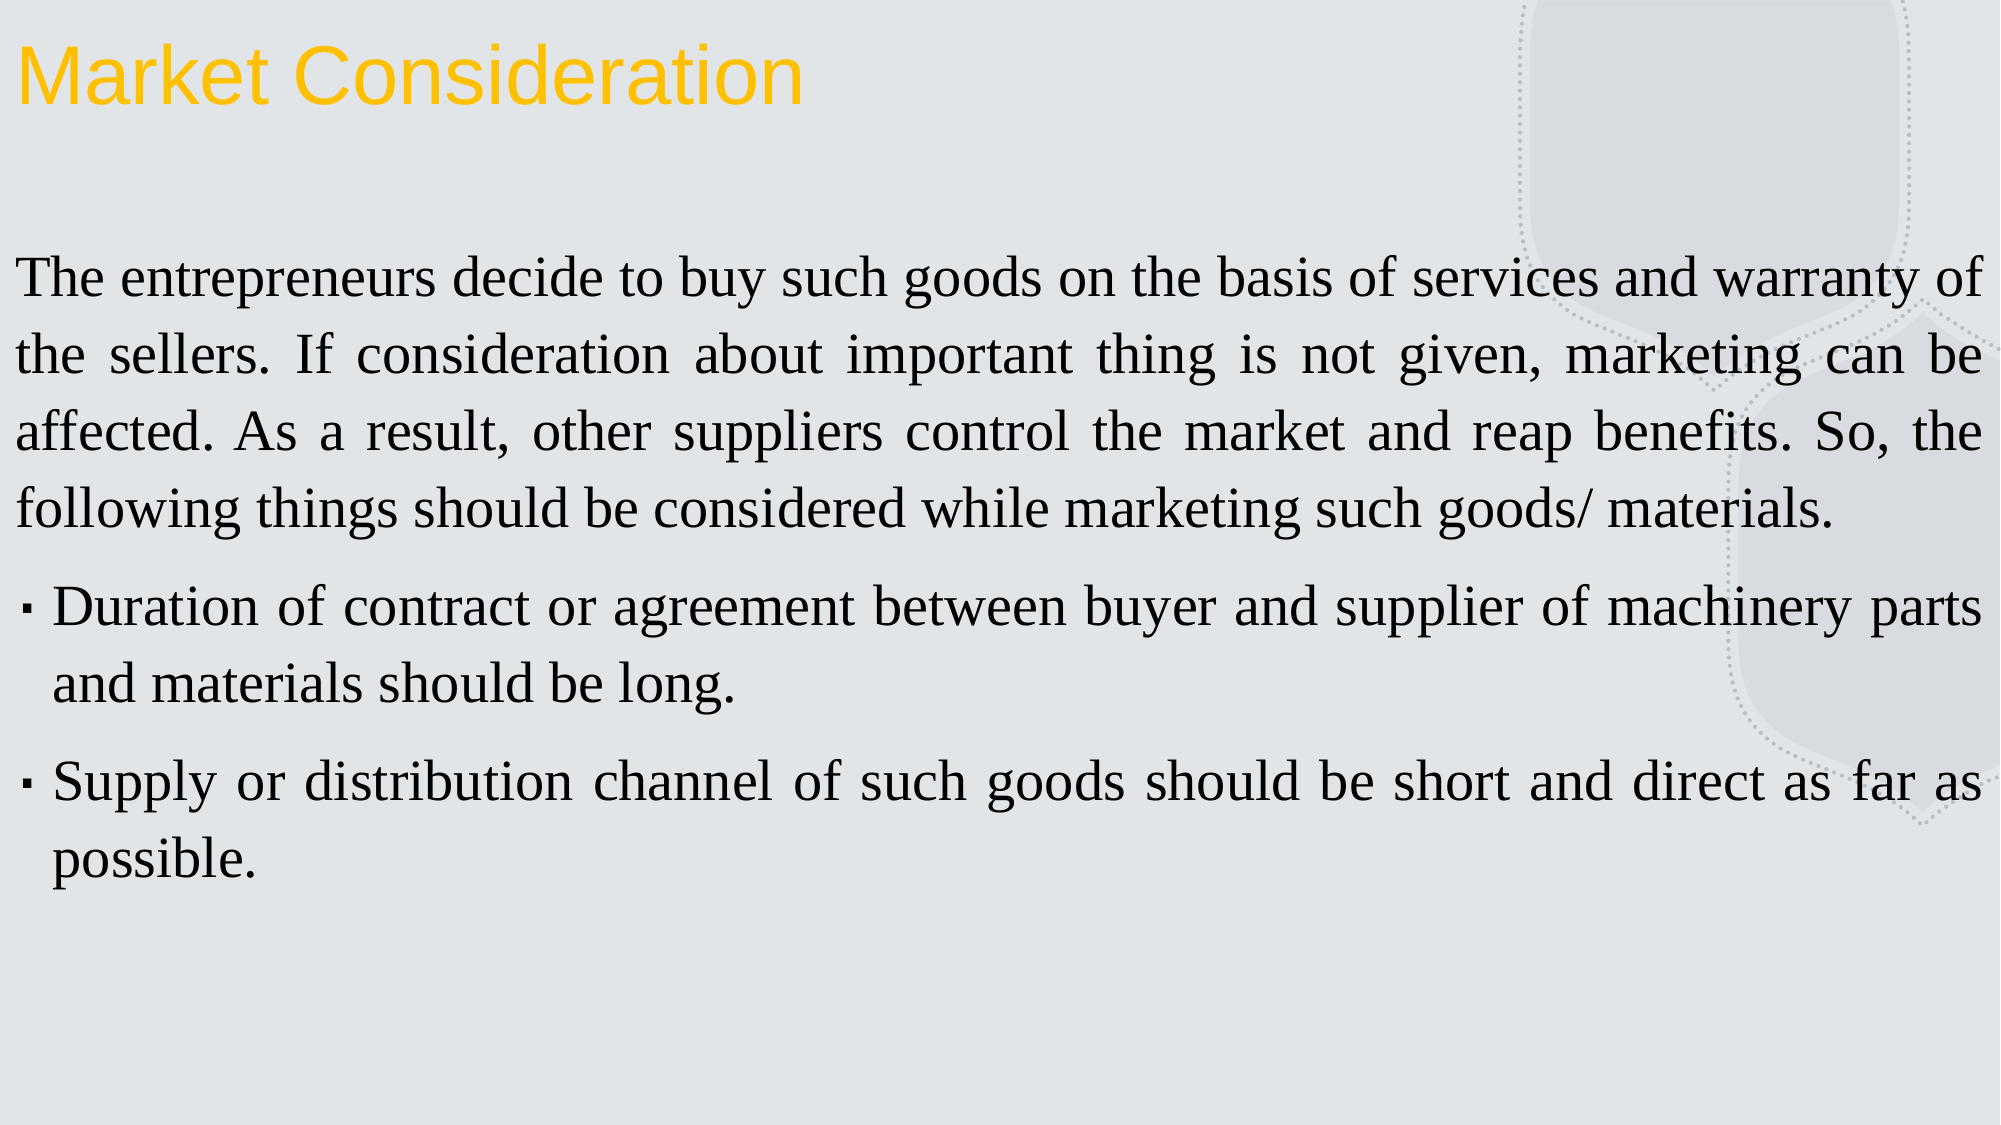

# Market Consideration
The entrepreneurs decide to buy such goods on the basis of services and warranty of the sellers. If consideration about important thing is not given, marketing can be affected. As a result, other suppliers control the market and reap benefits. So, the following things should be considered while marketing such goods/ materials.
Duration of contract or agreement between buyer and supplier of machinery parts and materials should be long.
Supply or distribution channel of such goods should be short and direct as far as possible.